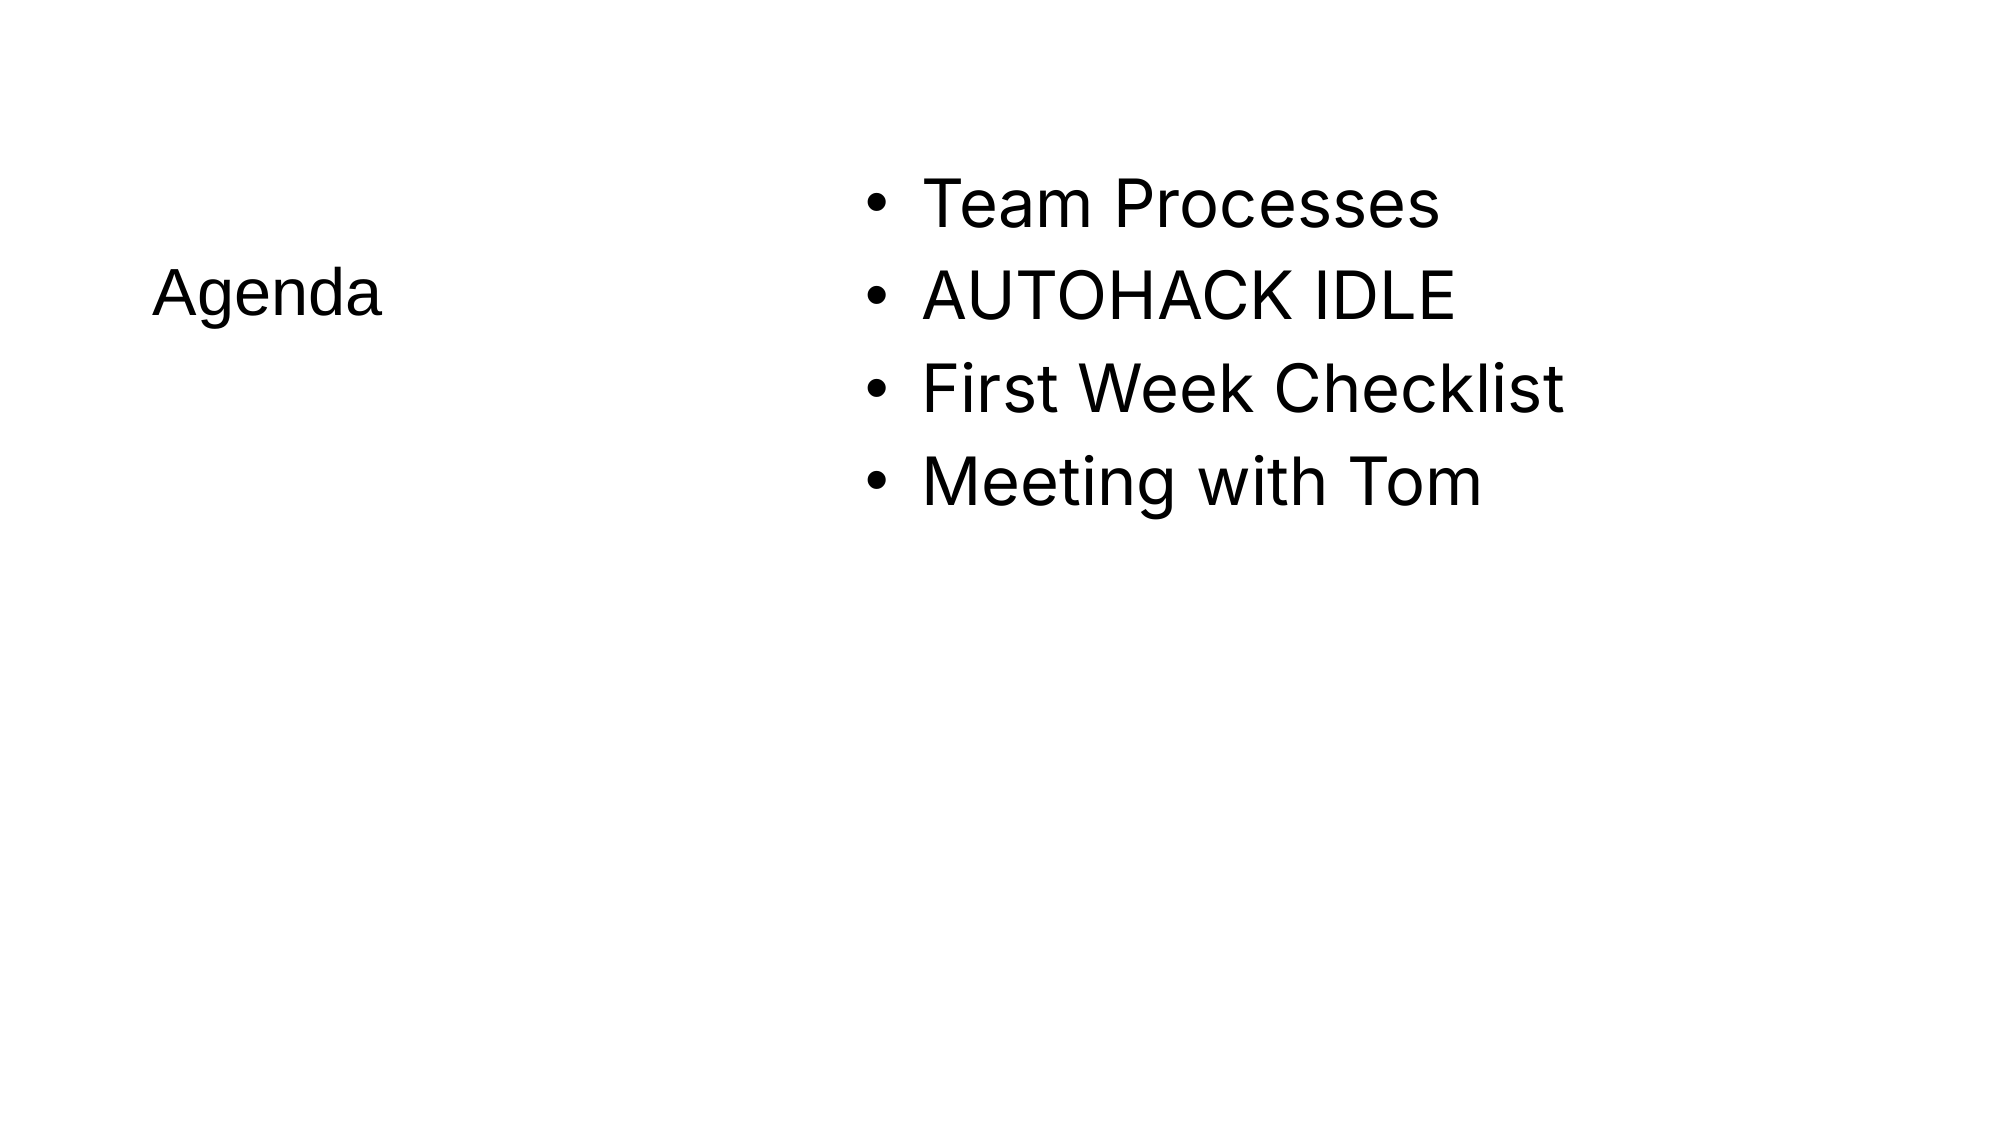

# Agenda
Team Processes
AUTOHACK IDLE
First Week Checklist
Meeting with Tom